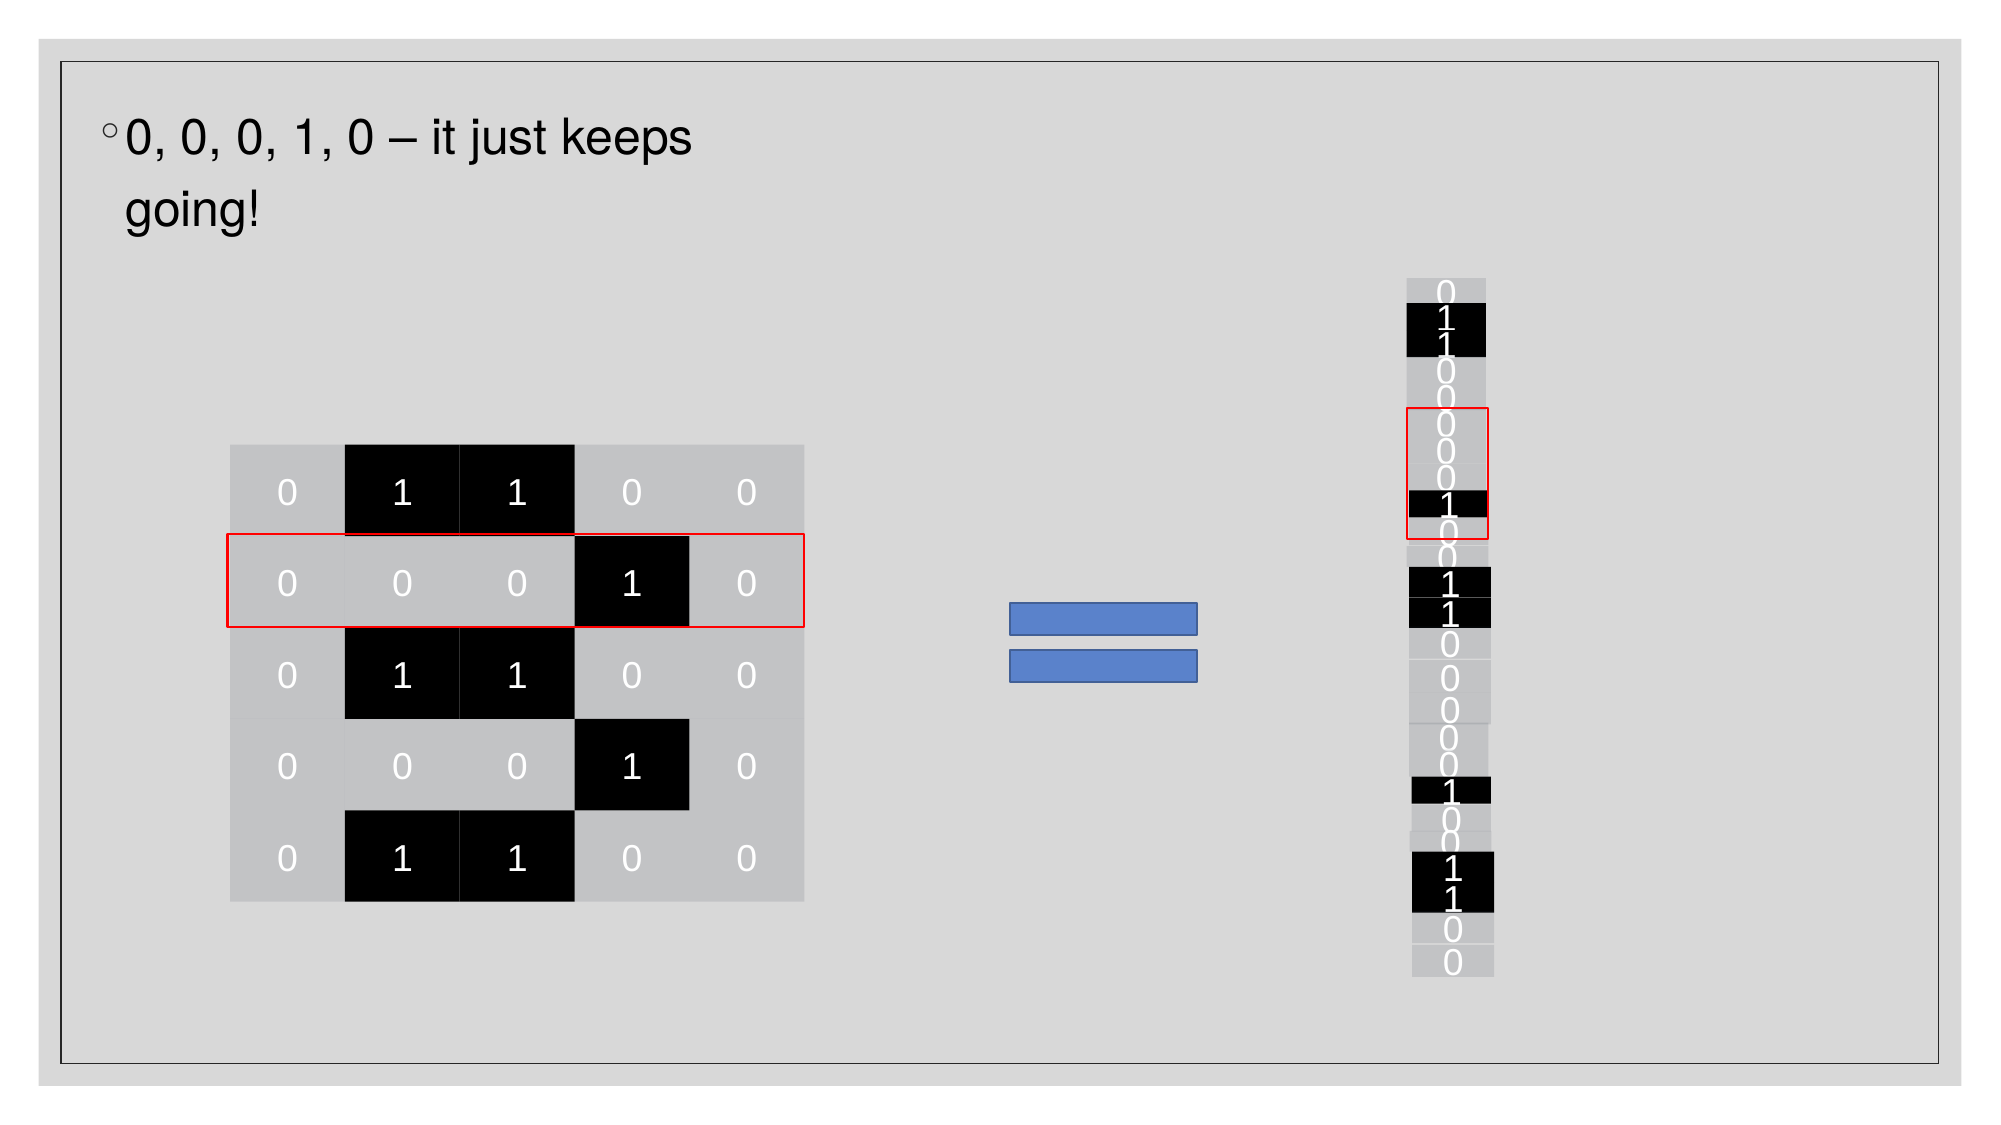

0, 0, 0, 1, 0 – it just keeps going!

0
1
1
0
0
0
0
0
1
0
0
1
1
0
0
0
0
0
1
0
0
1
1
0
0

0
1
1
0
0
0
0
0
1
0
0
1
1
0
0
0
0
0
1
0
0
1
1
0
0